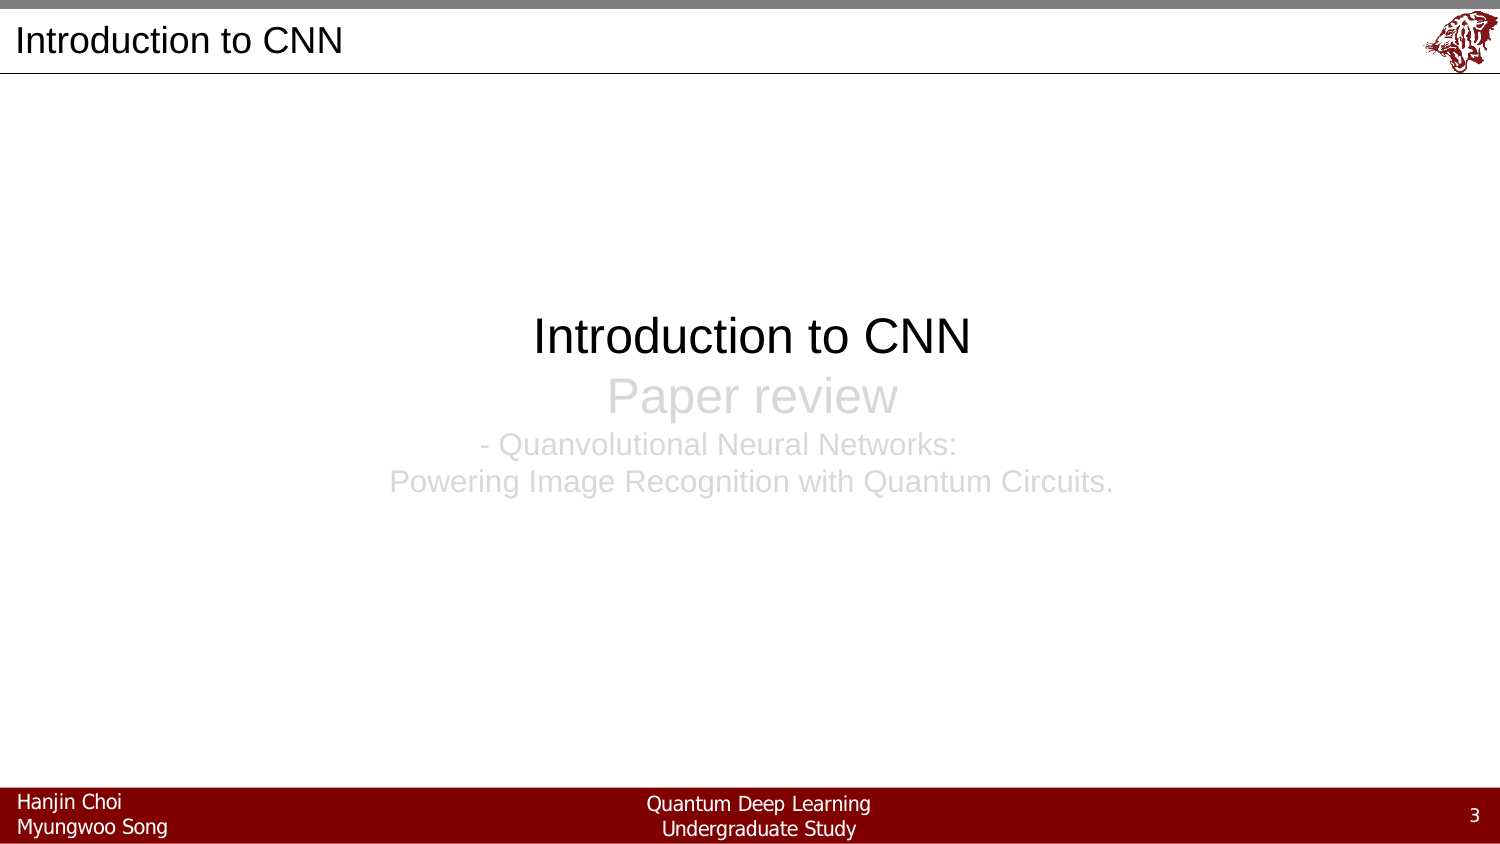

# Introduction to CNN

Introduction to CNN
Paper review
- Quanvolutional Neural Networks:
Powering Image Recognition with Quantum Circuits.
3